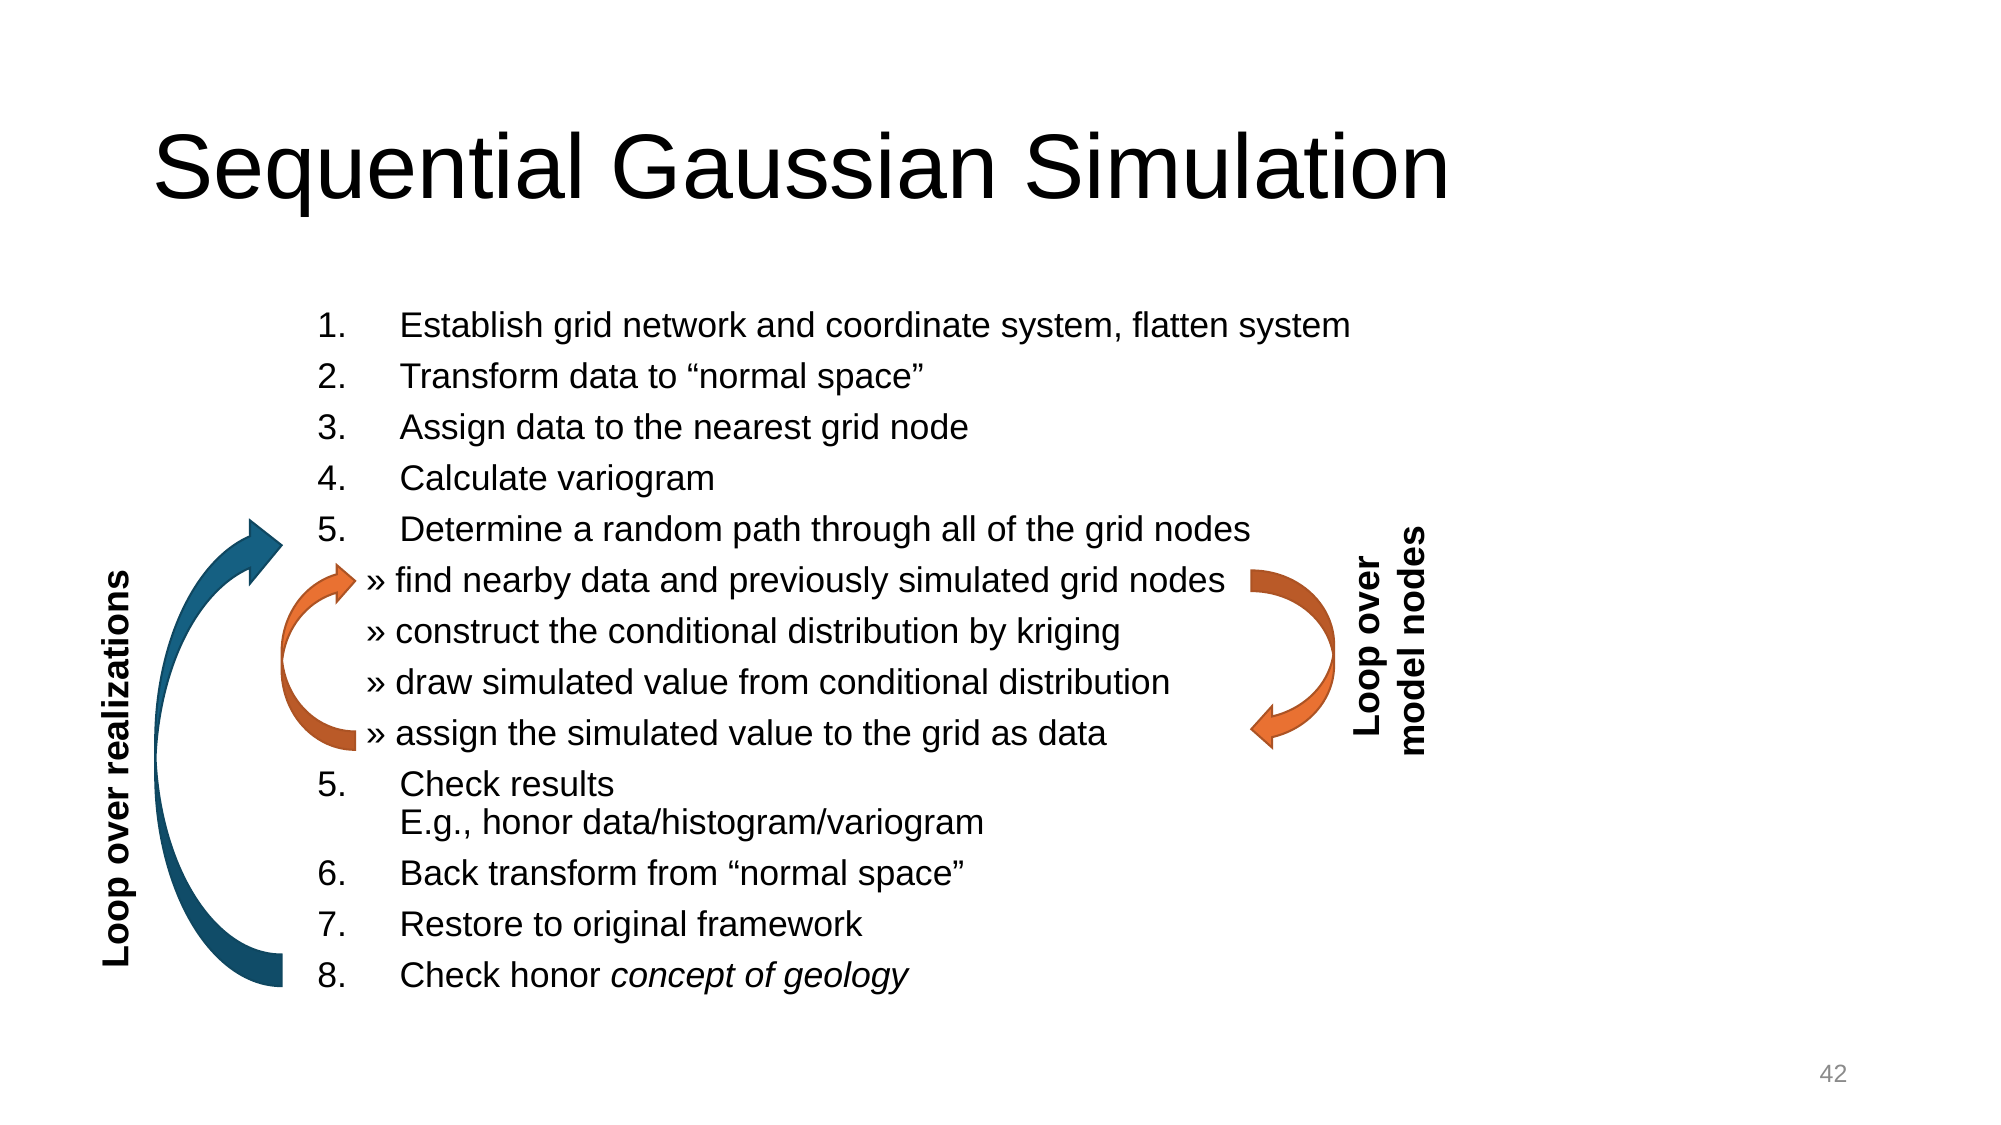

# Sequential Gaussian Simulation
Establish grid network and coordinate system, flatten system
Transform data to “normal space”
Assign data to the nearest grid node
Calculate variogram
Determine a random path through all of the grid nodes
     » find nearby data and previously simulated grid nodes
     » construct the conditional distribution by kriging
     » draw simulated value from conditional distribution
     » assign the simulated value to the grid as data
Check results
E.g., honor data/histogram/variogram
Back transform from “normal space”
Restore to original framework
Check honor concept of geology

Loop over
model nodes

Loop over realizations
42